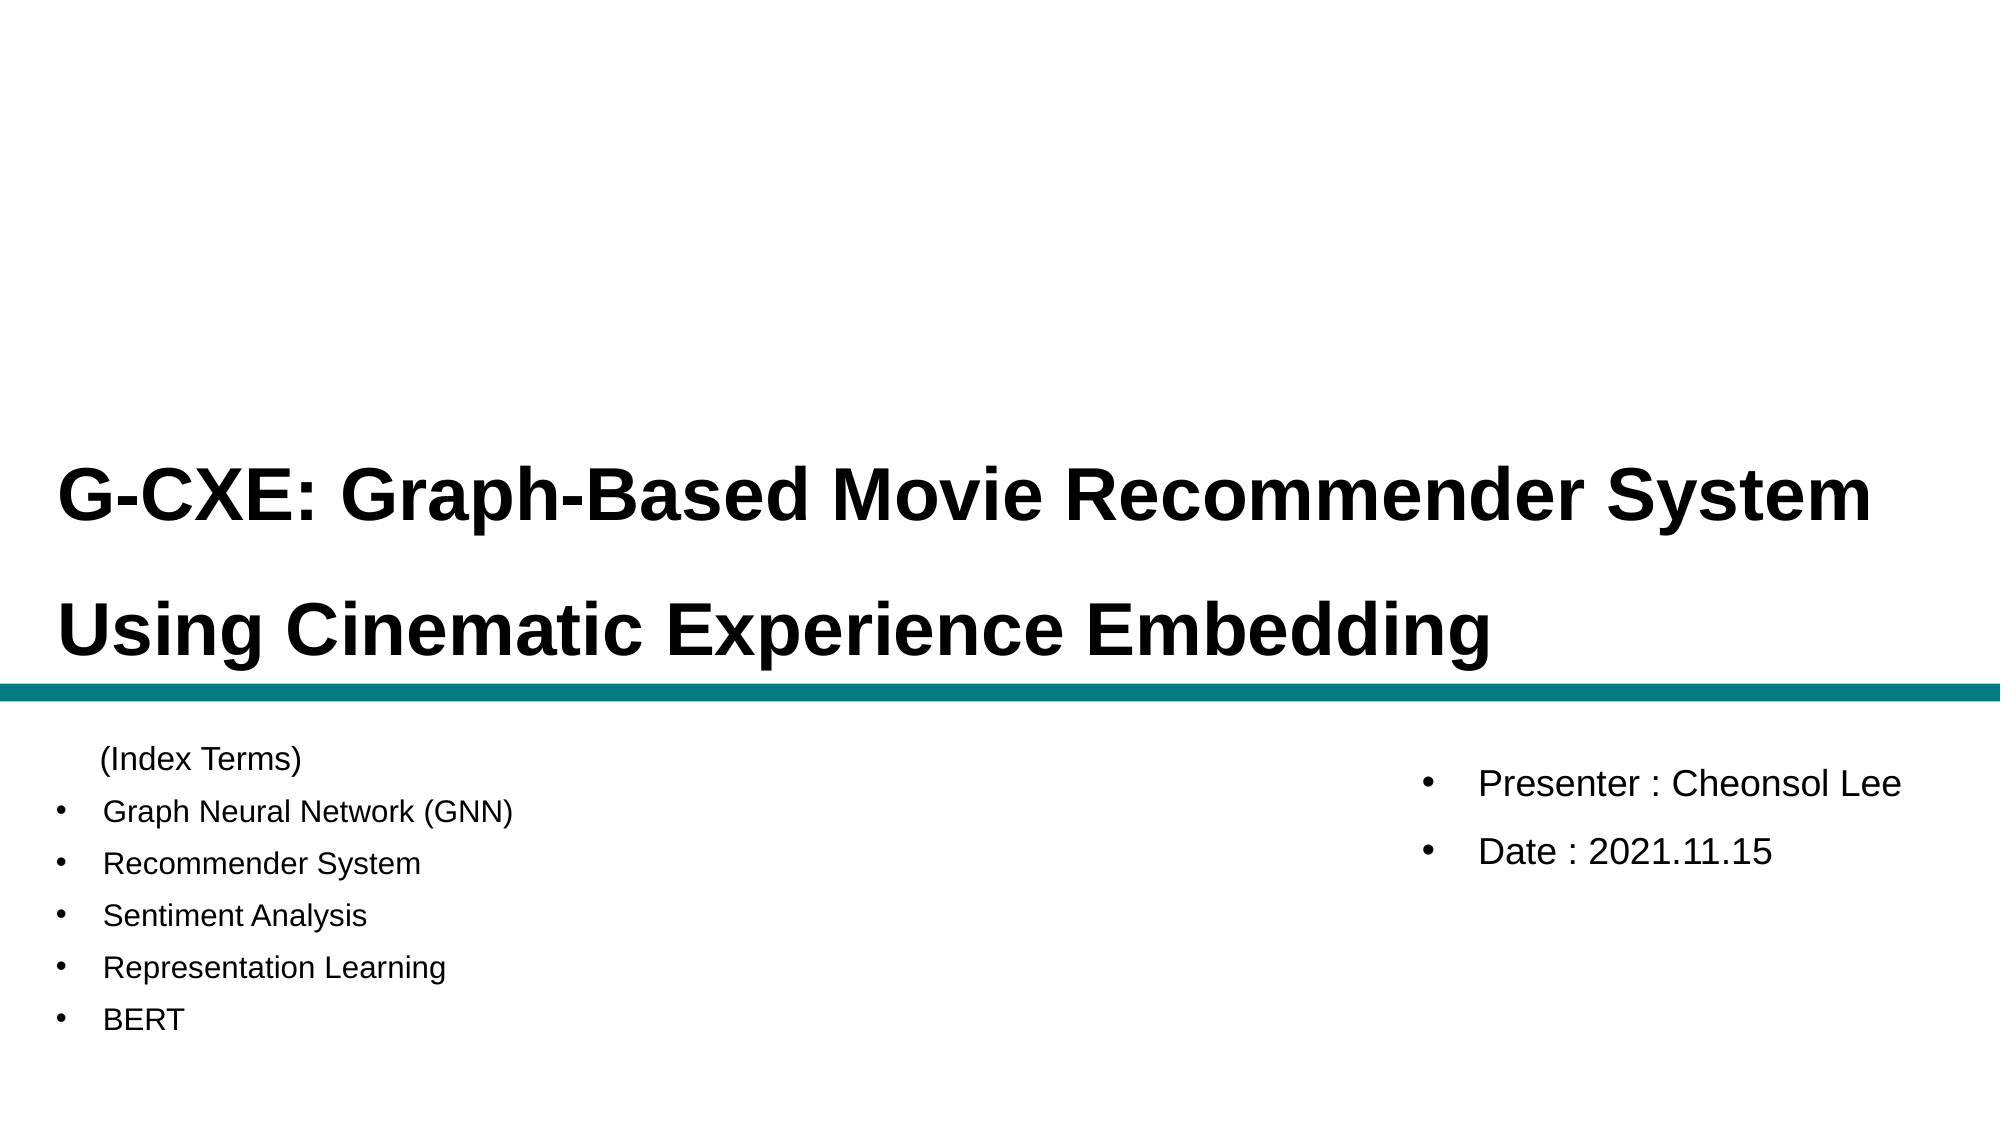

G-CXE: Graph-Based Movie Recommender System Using Cinematic Experience Embedding
     (Index Terms)
Graph Neural Network (GNN)
Recommender System
Sentiment Analysis
Representation Learning
BERT
Presenter : Cheonsol Lee
Date : 2021.11.15